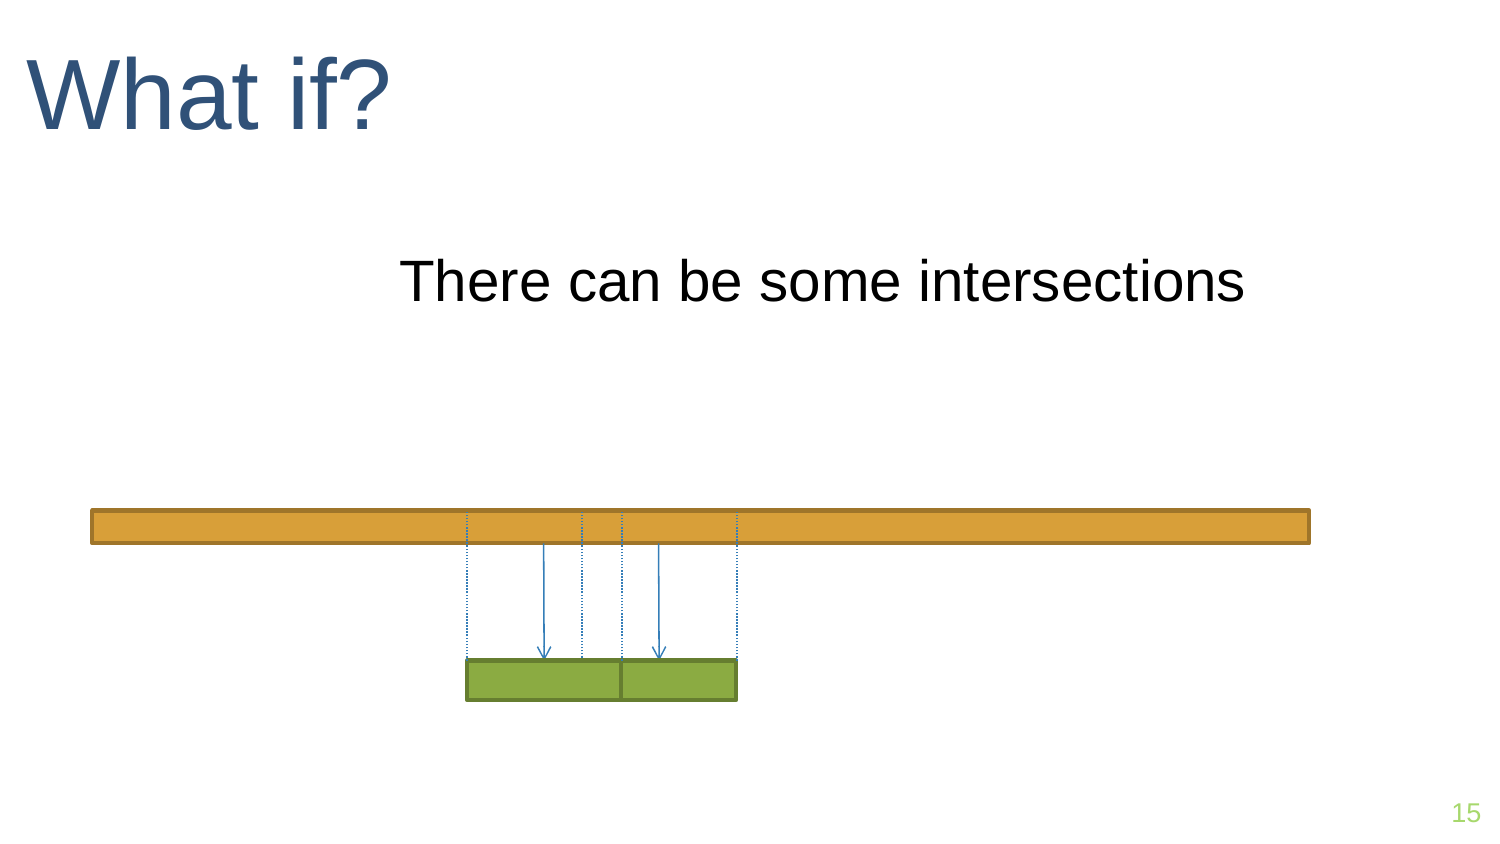

What if?
There can be some intersections

15